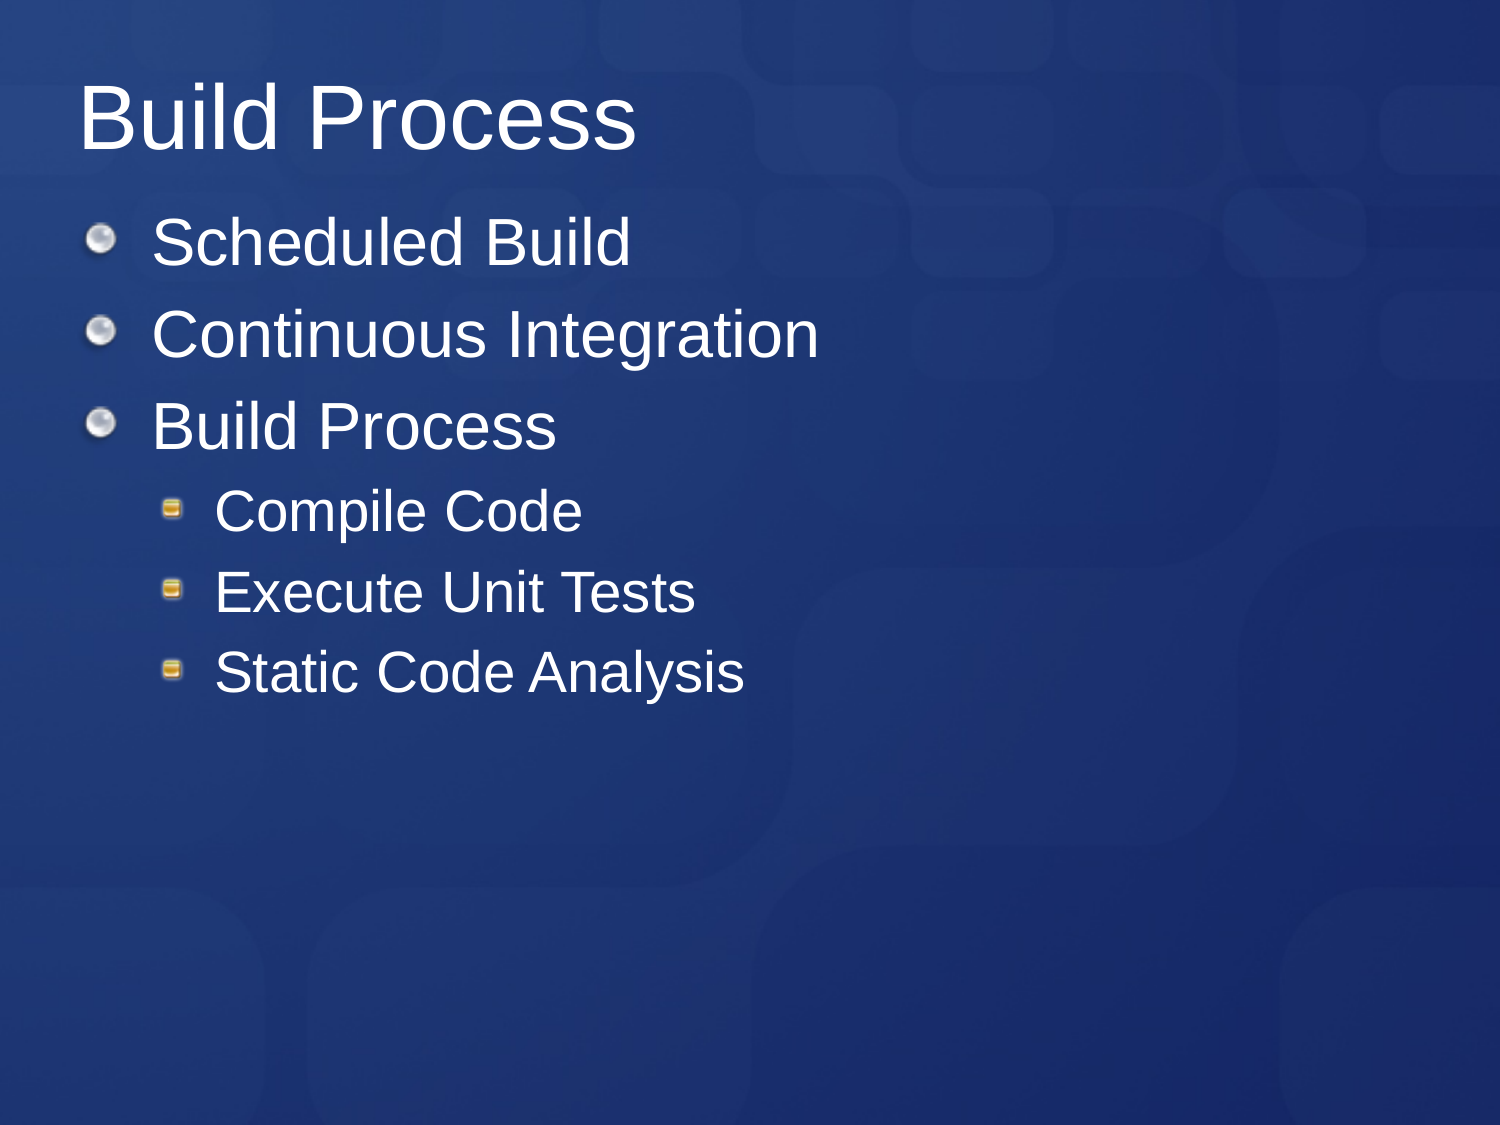

# Build Process
Scheduled Build
Continuous Integration
Build Process
Compile Code
Execute Unit Tests
Static Code Analysis